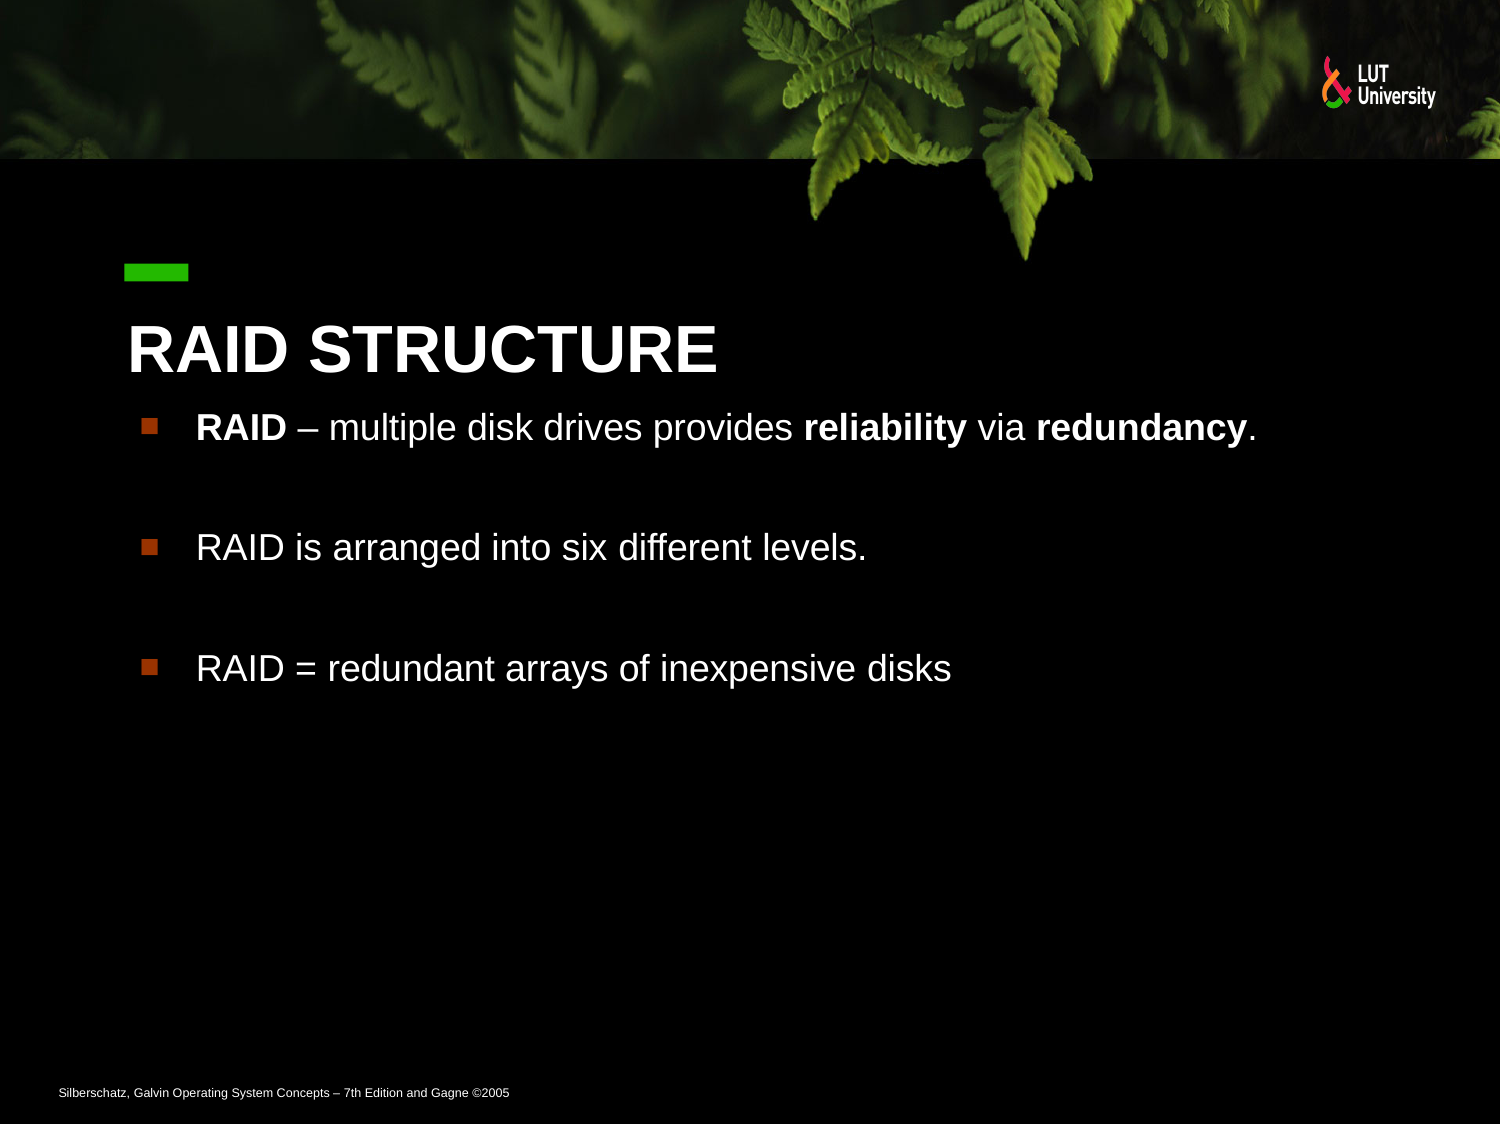

# RAID Structure
RAID – multiple disk drives provides reliability via redundancy.

RAID is arranged into six different levels.

RAID = redundant arrays of inexpensive disks
Silberschatz, Galvin Operating System Concepts – 7th Edition and Gagne ©2005